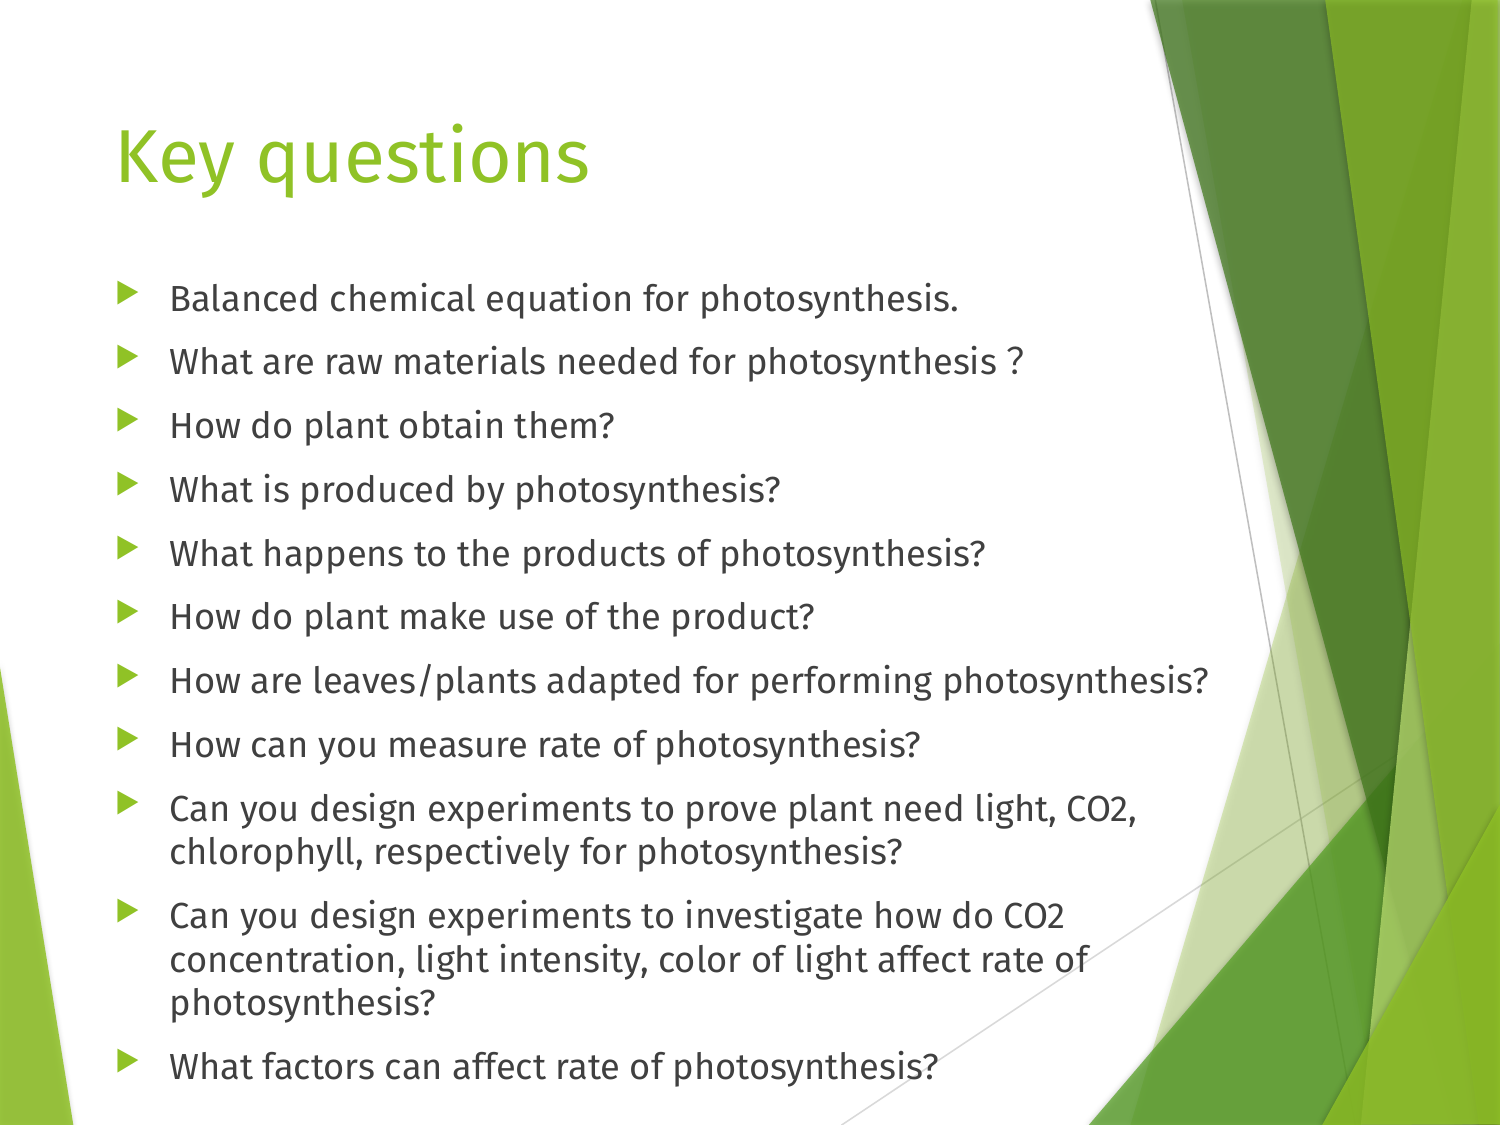

# Key questions
Balanced chemical equation for photosynthesis.
What are raw materials needed for photosynthesis？
How do plant obtain them?
What is produced by photosynthesis?
What happens to the products of photosynthesis?
How do plant make use of the product?
How are leaves/plants adapted for performing photosynthesis?
How can you measure rate of photosynthesis?
Can you design experiments to prove plant need light, CO2, chlorophyll, respectively for photosynthesis?
Can you design experiments to investigate how do CO2 concentration, light intensity, color of light affect rate of photosynthesis?
What factors can affect rate of photosynthesis?